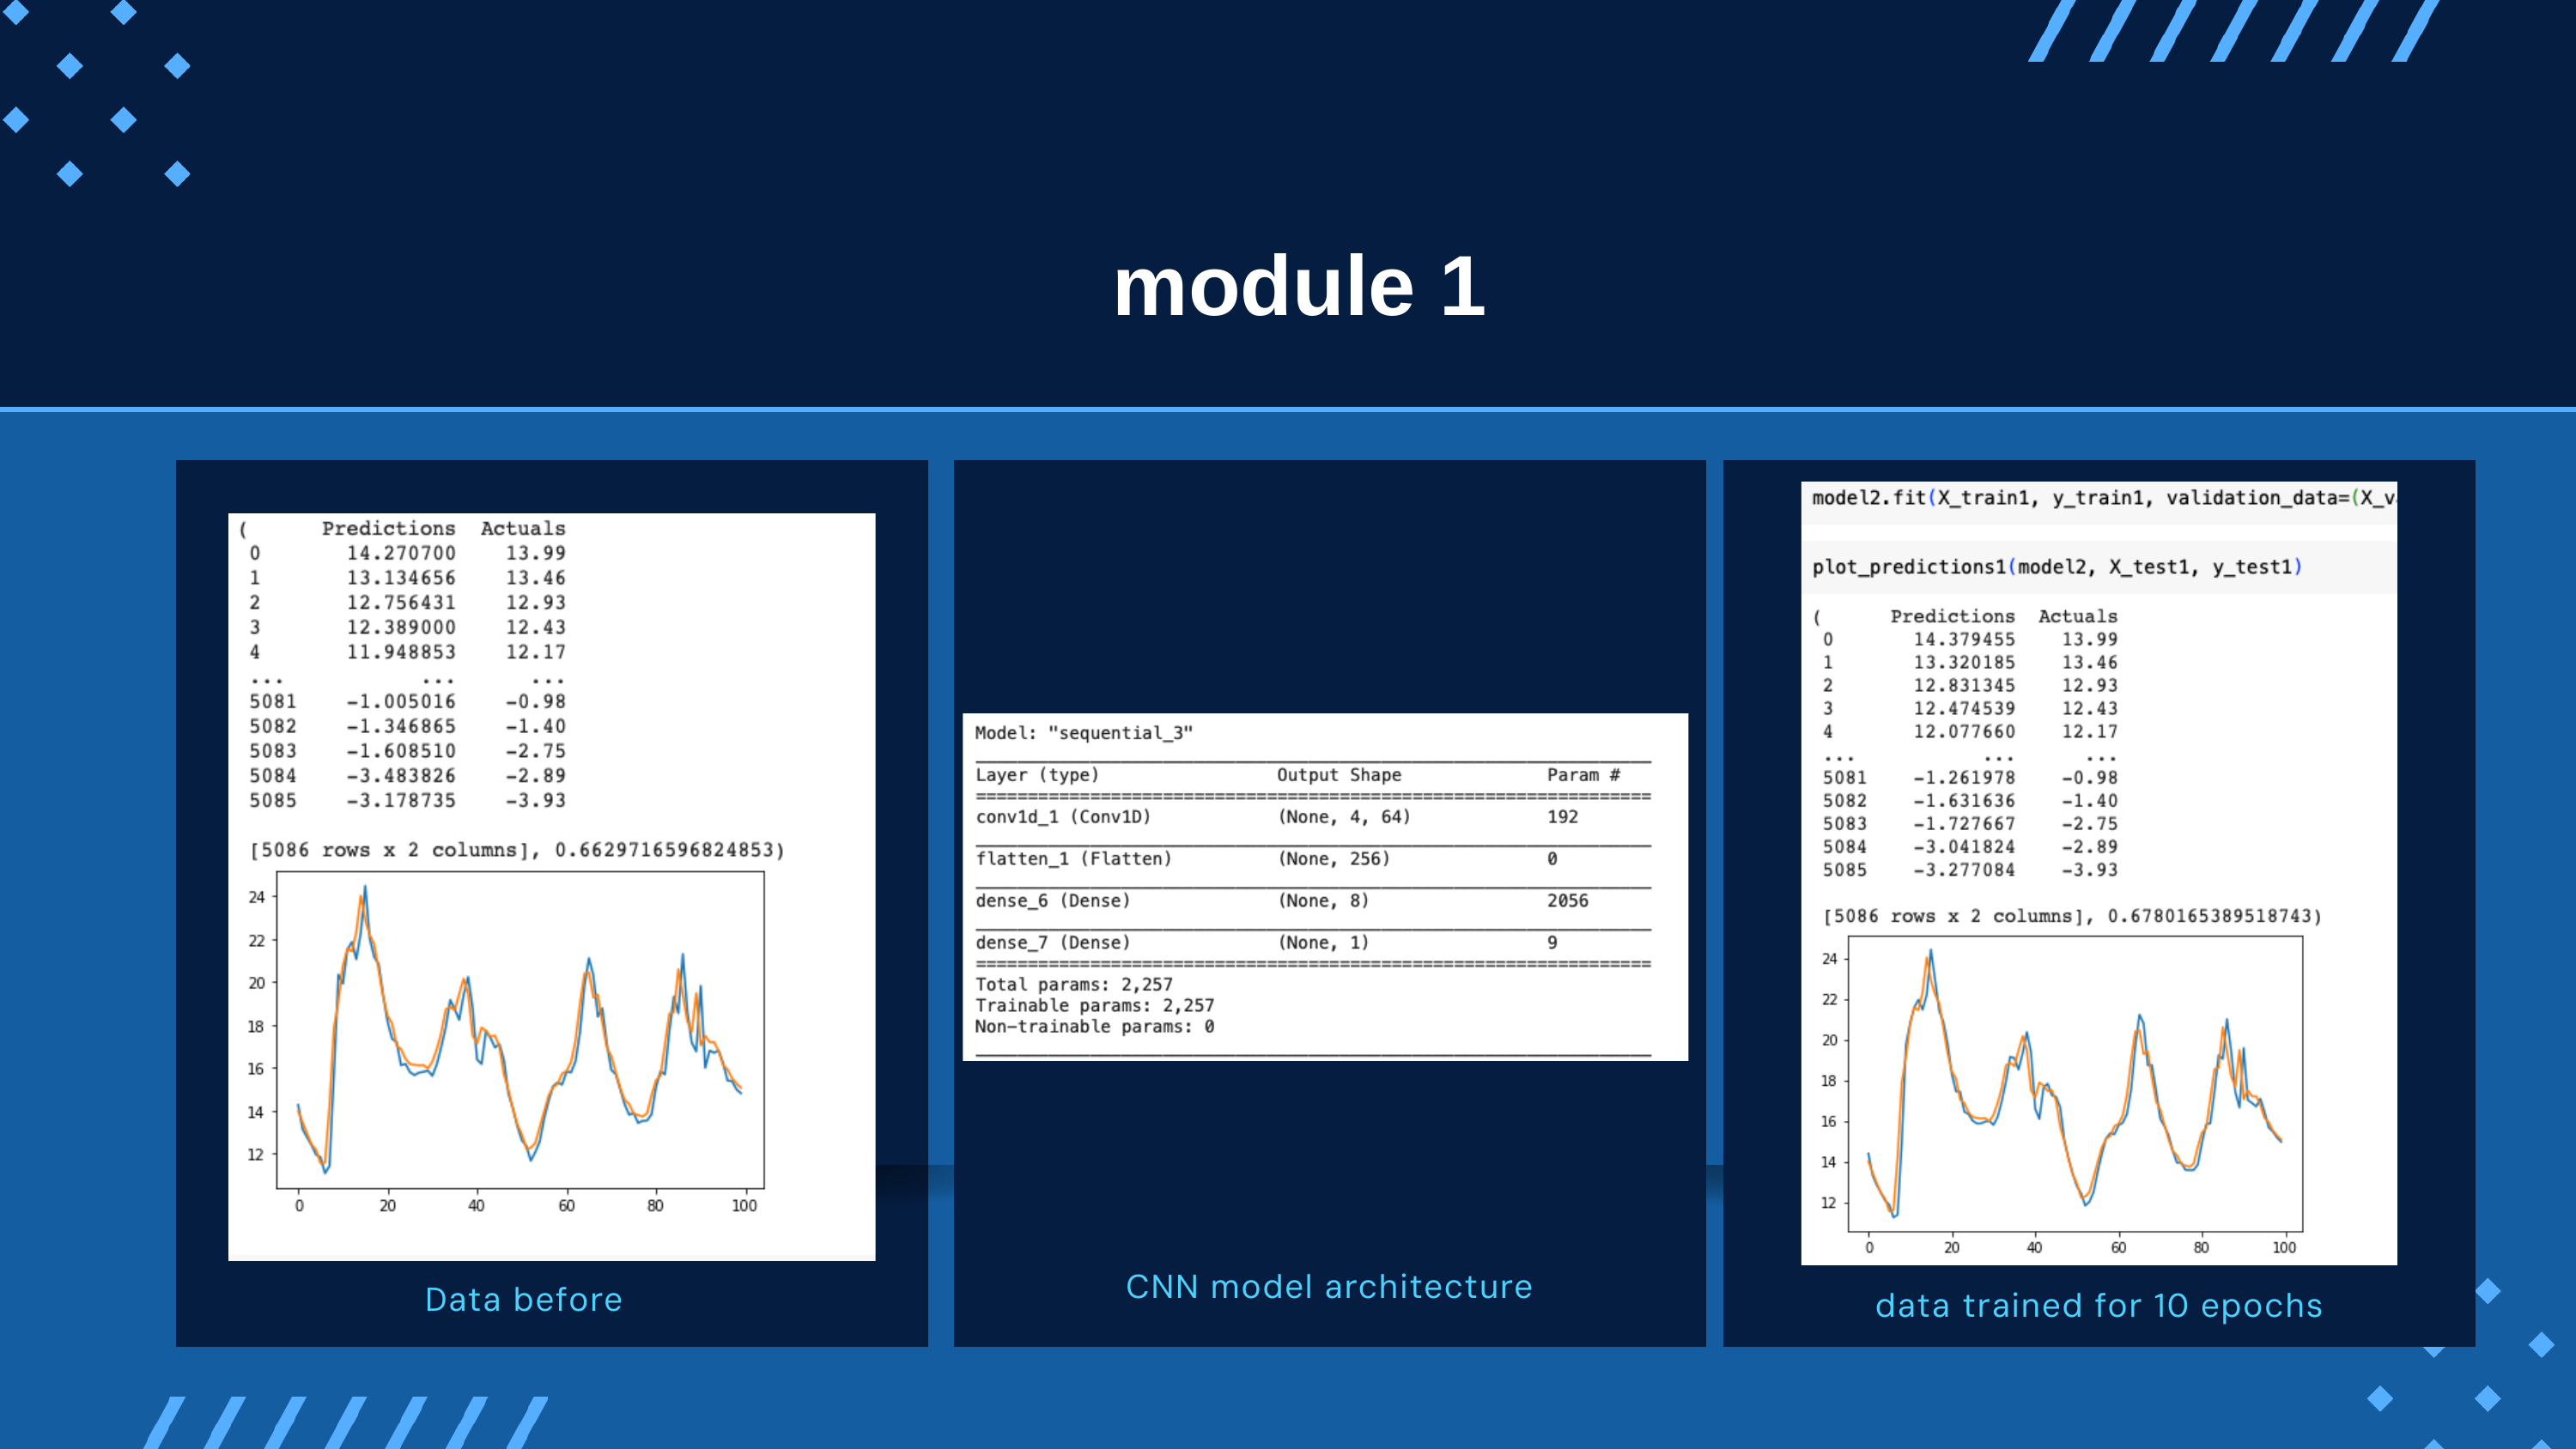

module 1

CNN model architecture
CNN model architecture
Data before

data trained for 10 epochs
data trained for 10 epochs